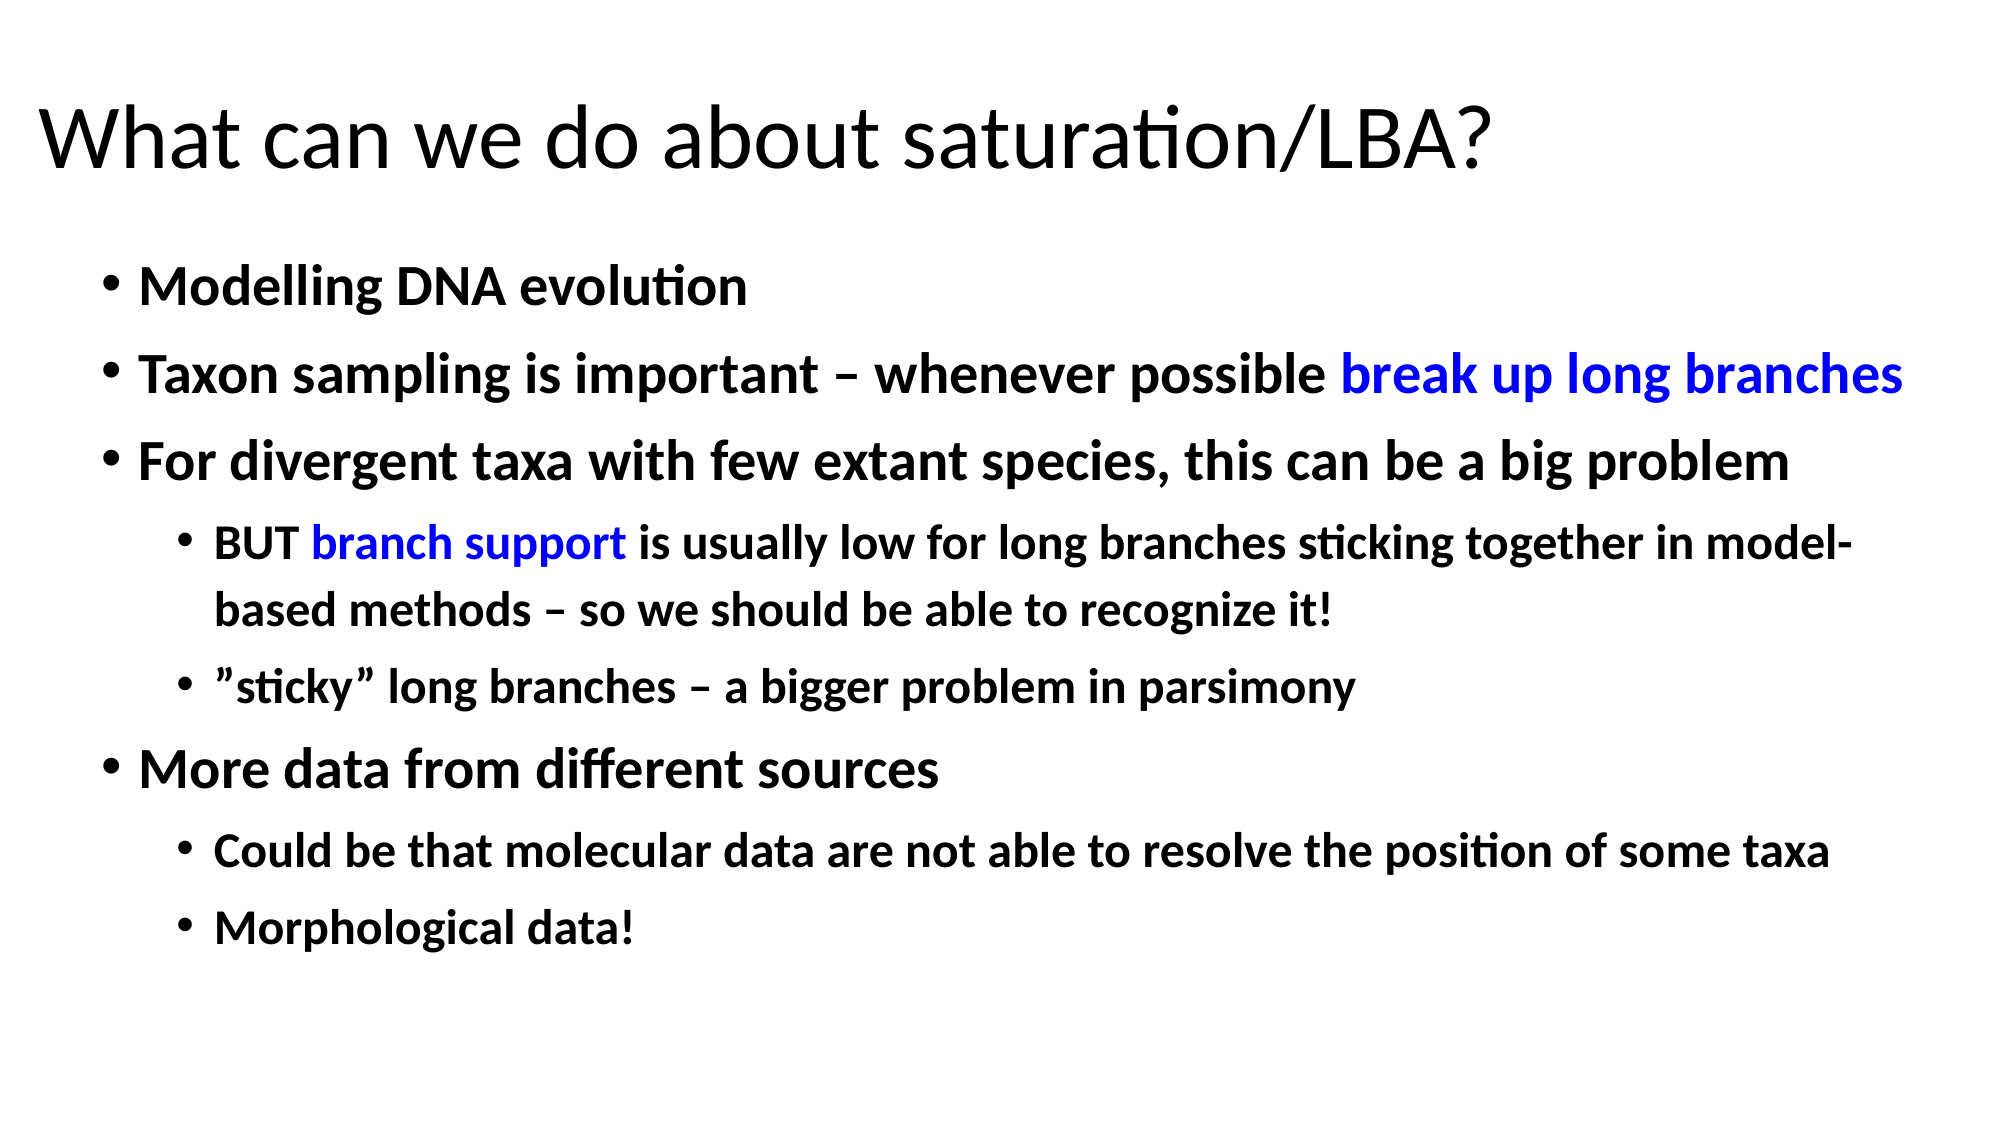

# What can we do about saturation/LBA?
Modelling DNA evolution
Taxon sampling is important – whenever possible break up long branches
For divergent taxa with few extant species, this can be a big problem
BUT branch support is usually low for long branches sticking together in model-based methods – so we should be able to recognize it!
”sticky” long branches – a bigger problem in parsimony
More data from different sources
Could be that molecular data are not able to resolve the position of some taxa
Morphological data!